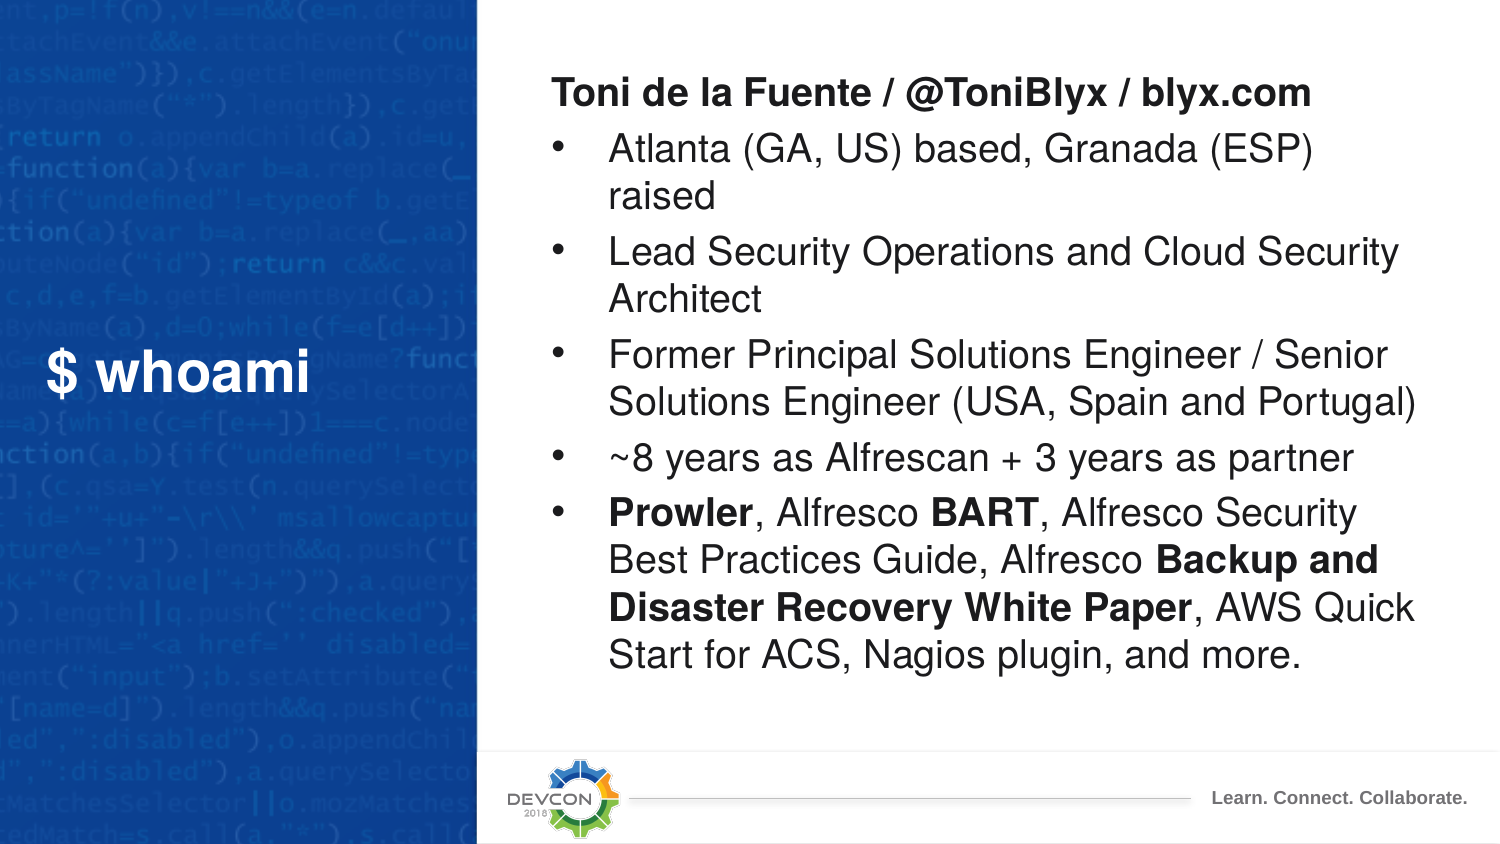

Toni de la Fuente / @ToniBlyx / blyx.com
Atlanta (GA, US) based, Granada (ESP) raised
Lead Security Operations and Cloud Security Architect
Former Principal Solutions Engineer / Senior Solutions Engineer (USA, Spain and Portugal)
~8 years as Alfrescan + 3 years as partner
Prowler, Alfresco BART, Alfresco Security Best Practices Guide, Alfresco Backup and Disaster Recovery White Paper, AWS Quick Start for ACS, Nagios plugin, and more.
# $ whoami